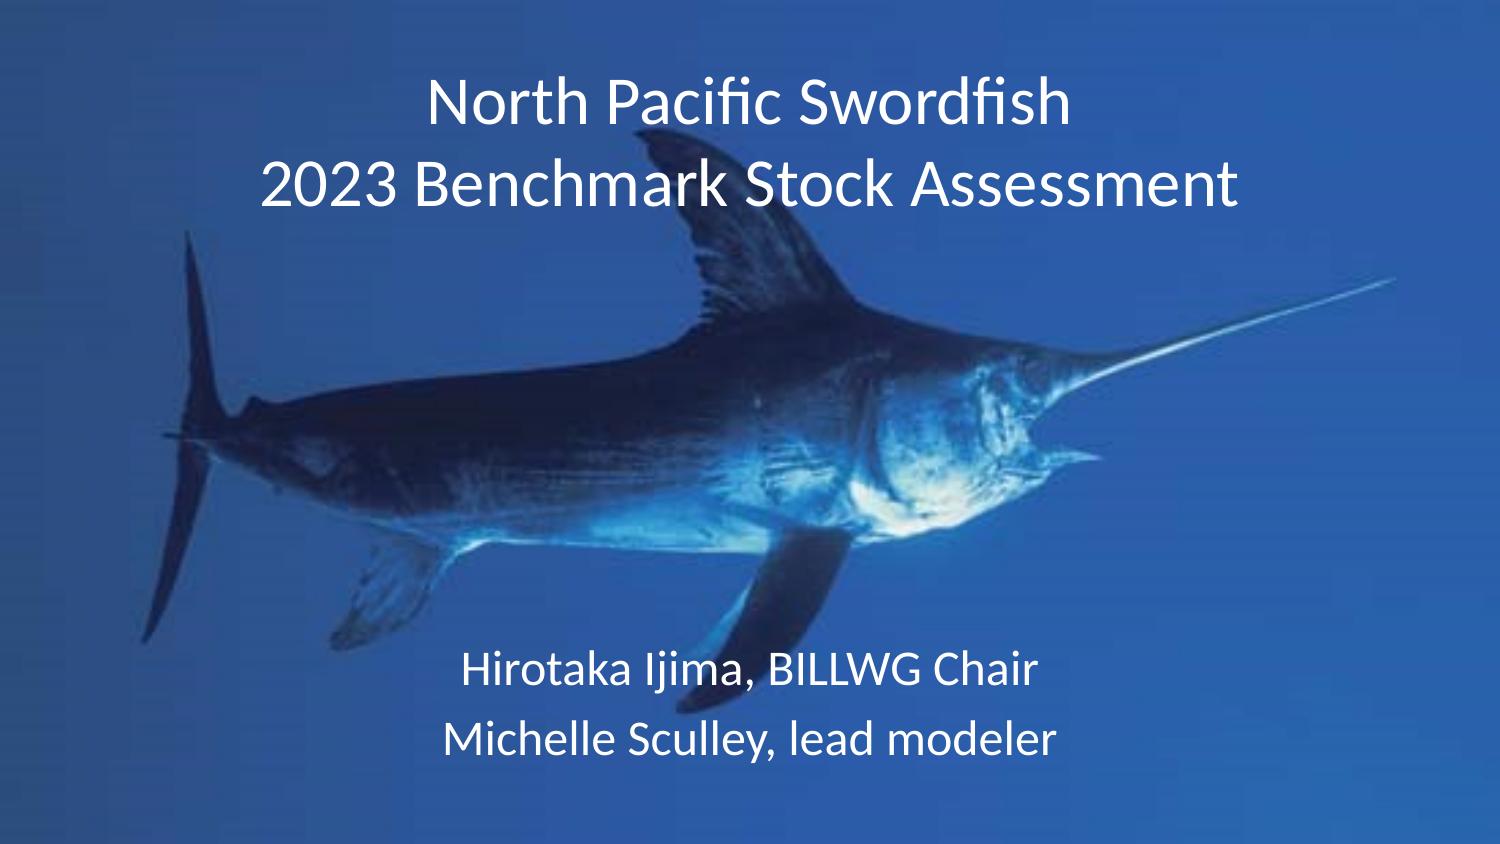

# North Pacific Swordfish 2023 Benchmark Stock Assessment
Hirotaka Ijima, BILLWG Chair
Michelle Sculley, lead modeler